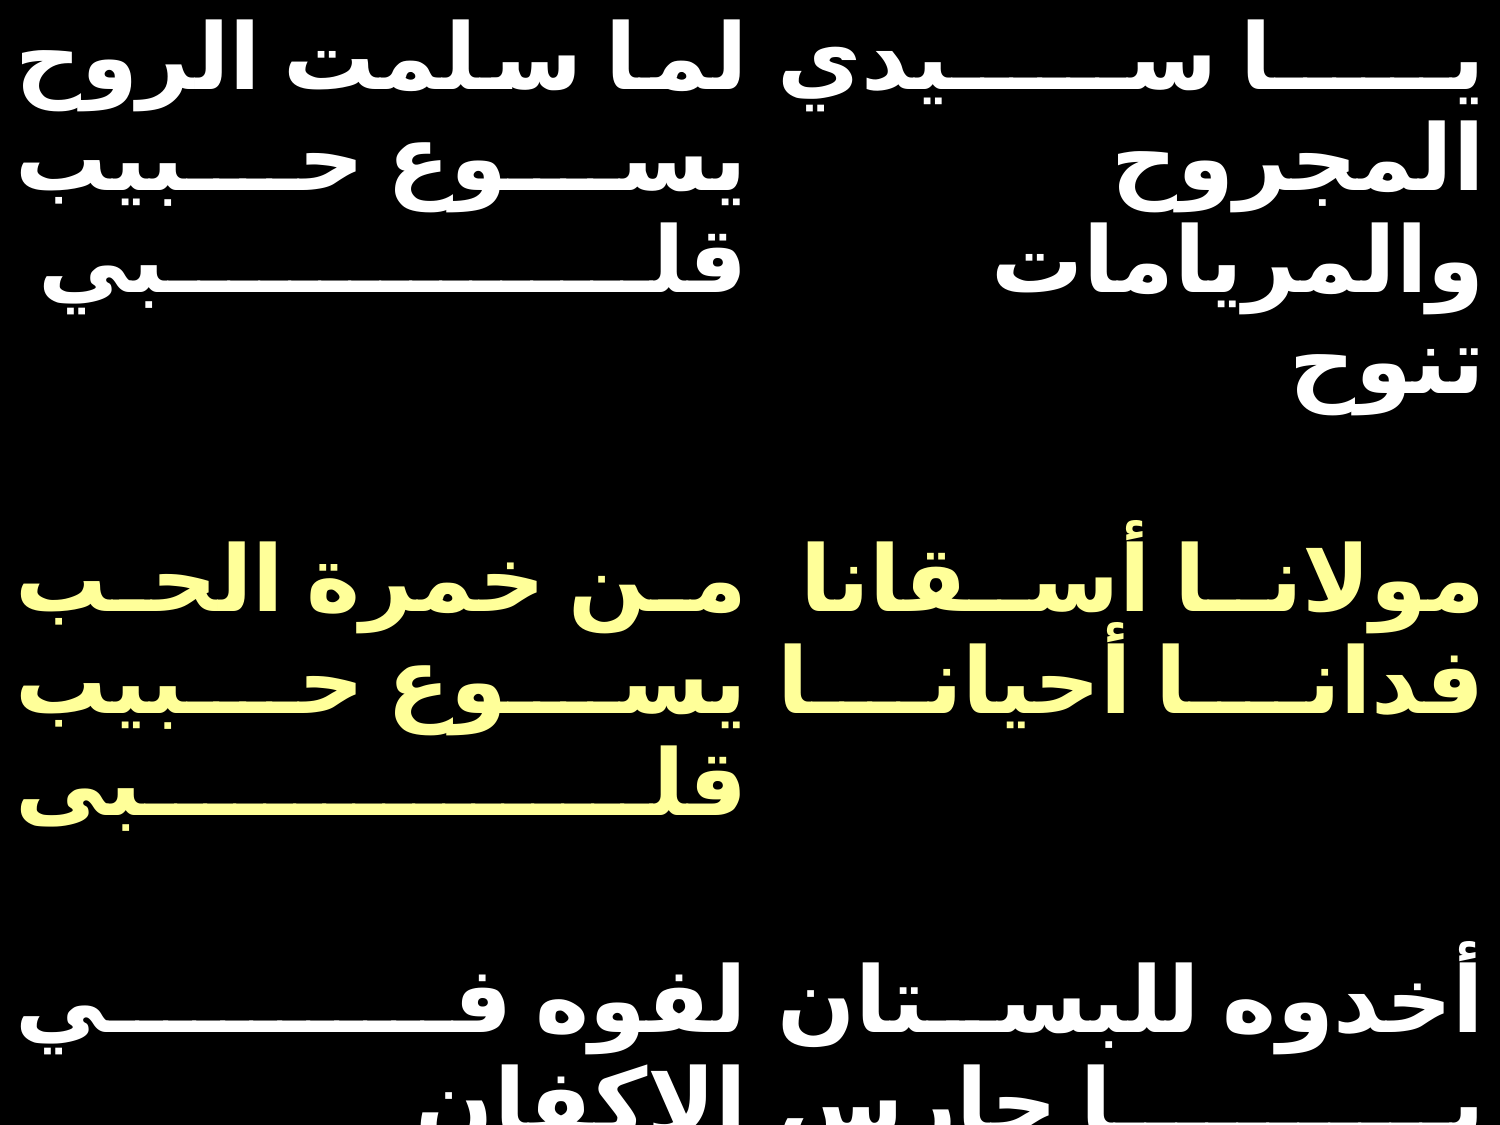

| لما سلمت الروح يسوع حبيب قلبي | يا سيدي المجروح والمريامات تنوح |
| --- | --- |
| من خمرة الحب يسوع حبيب قلبى | مولانا أسقانا فدانا أحيانا |
| لفوه في الاكفان أين وضعوا ربي | أخدوه للبستان يا حارس البستان |